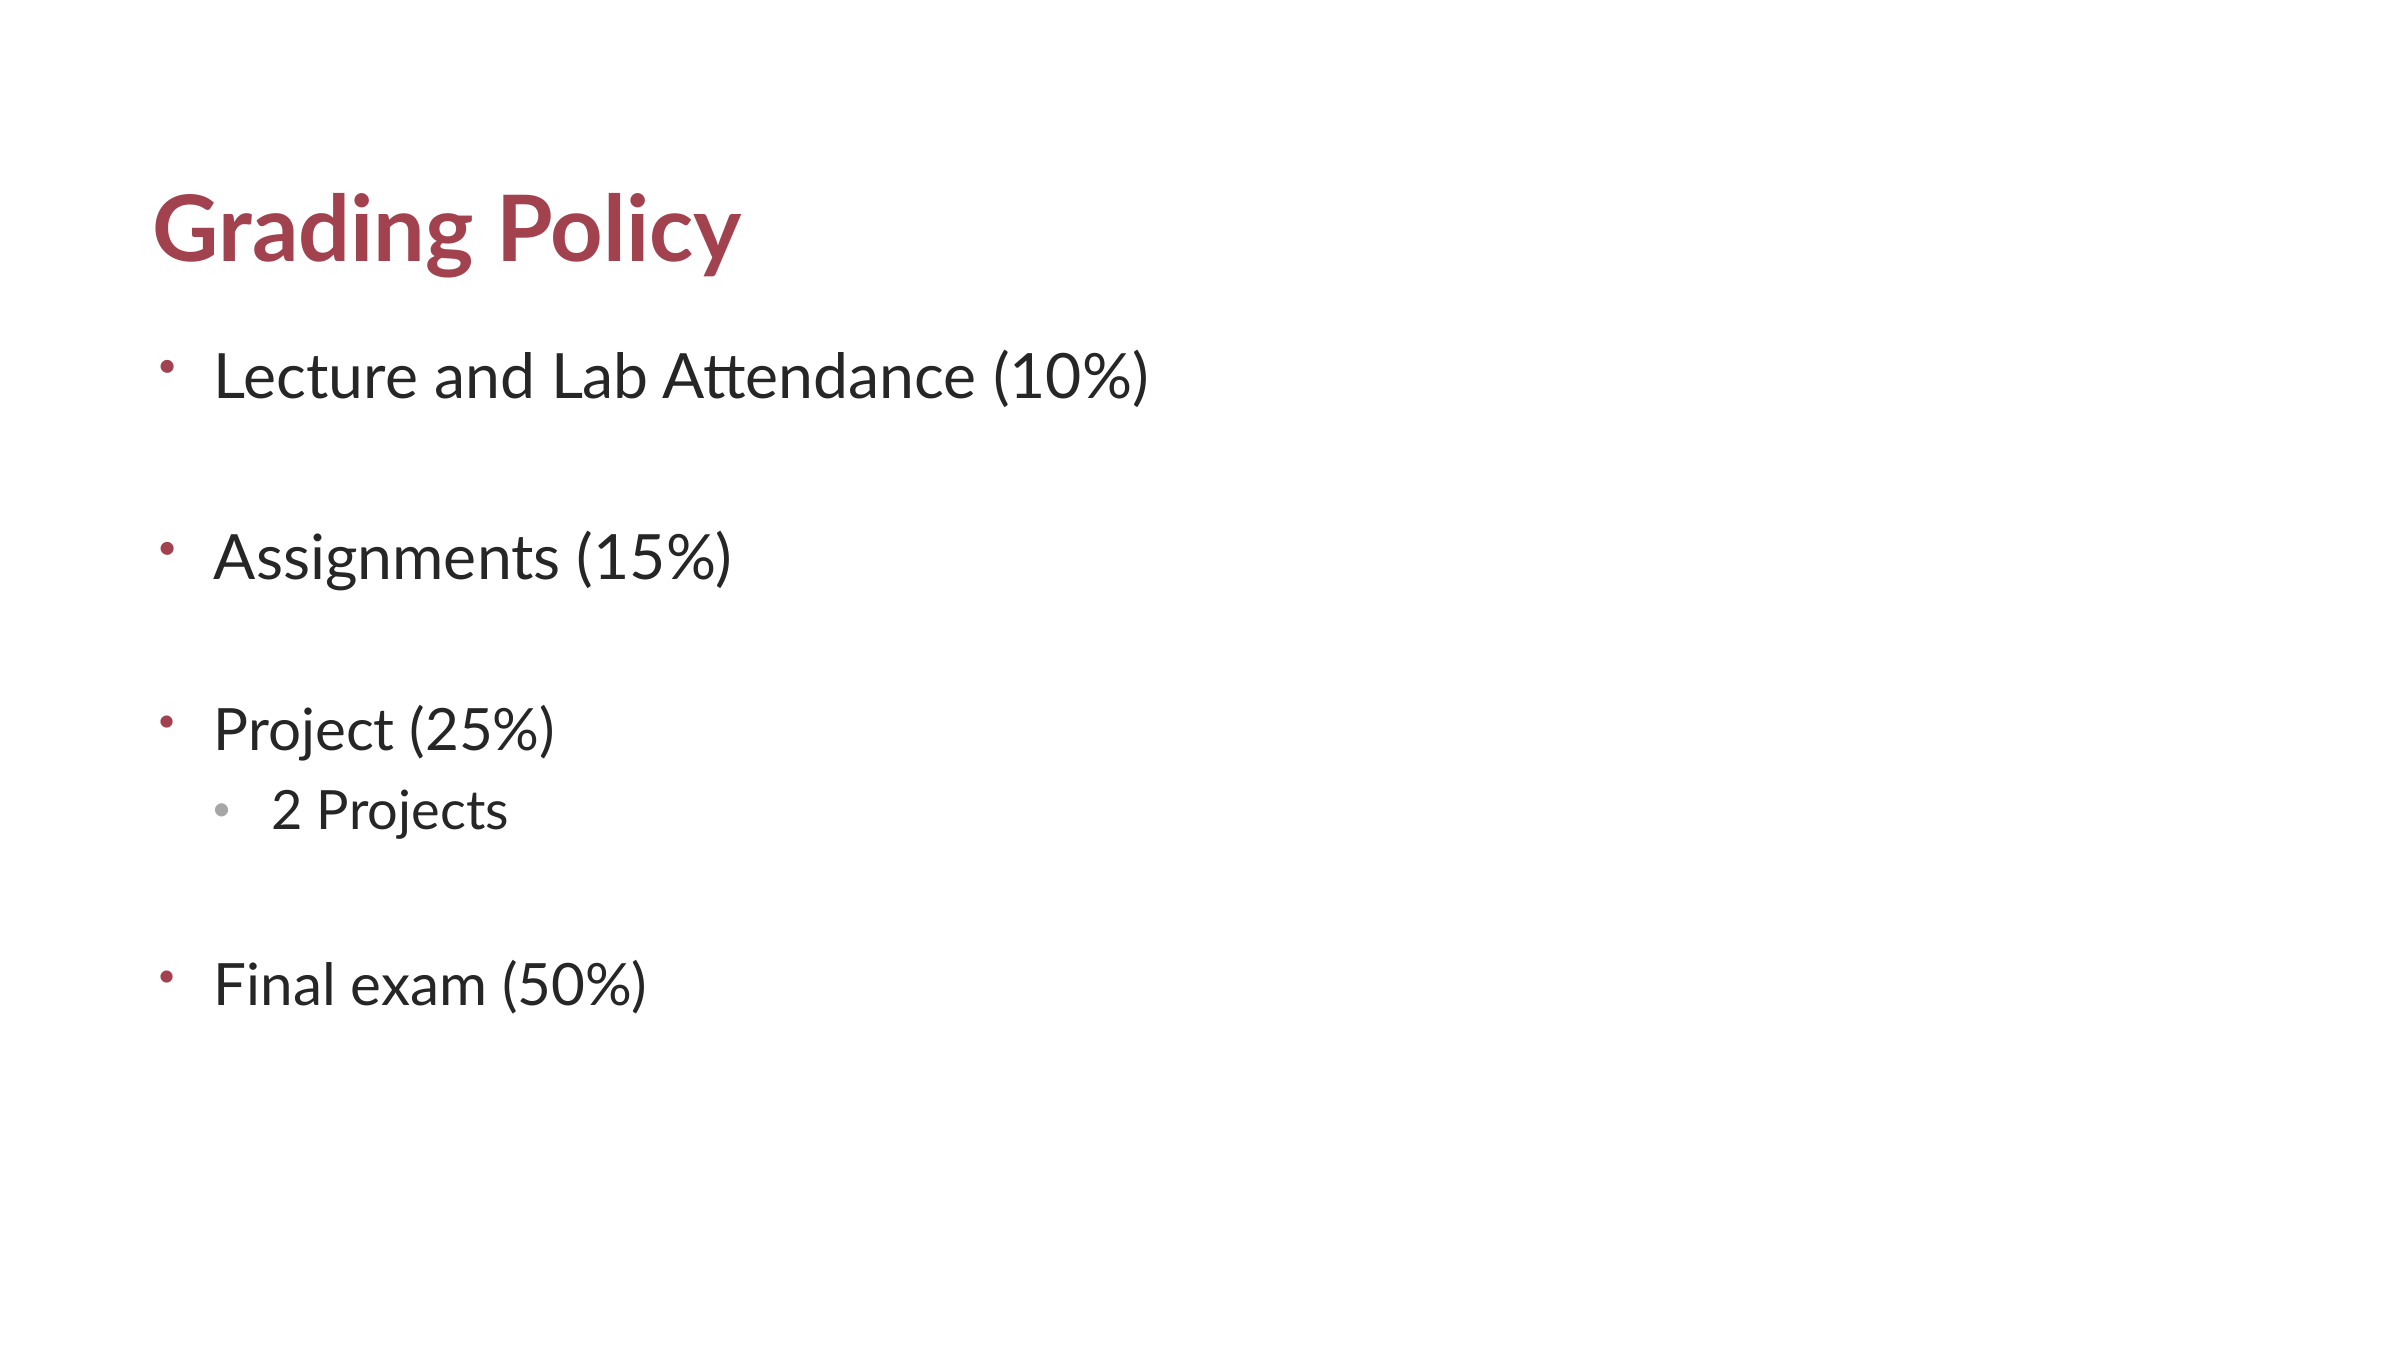

# Grading Policy
Lecture and Lab Attendance (10%)

Assignments (15%)

Project (25%)
2 Projects

Final exam (50%)